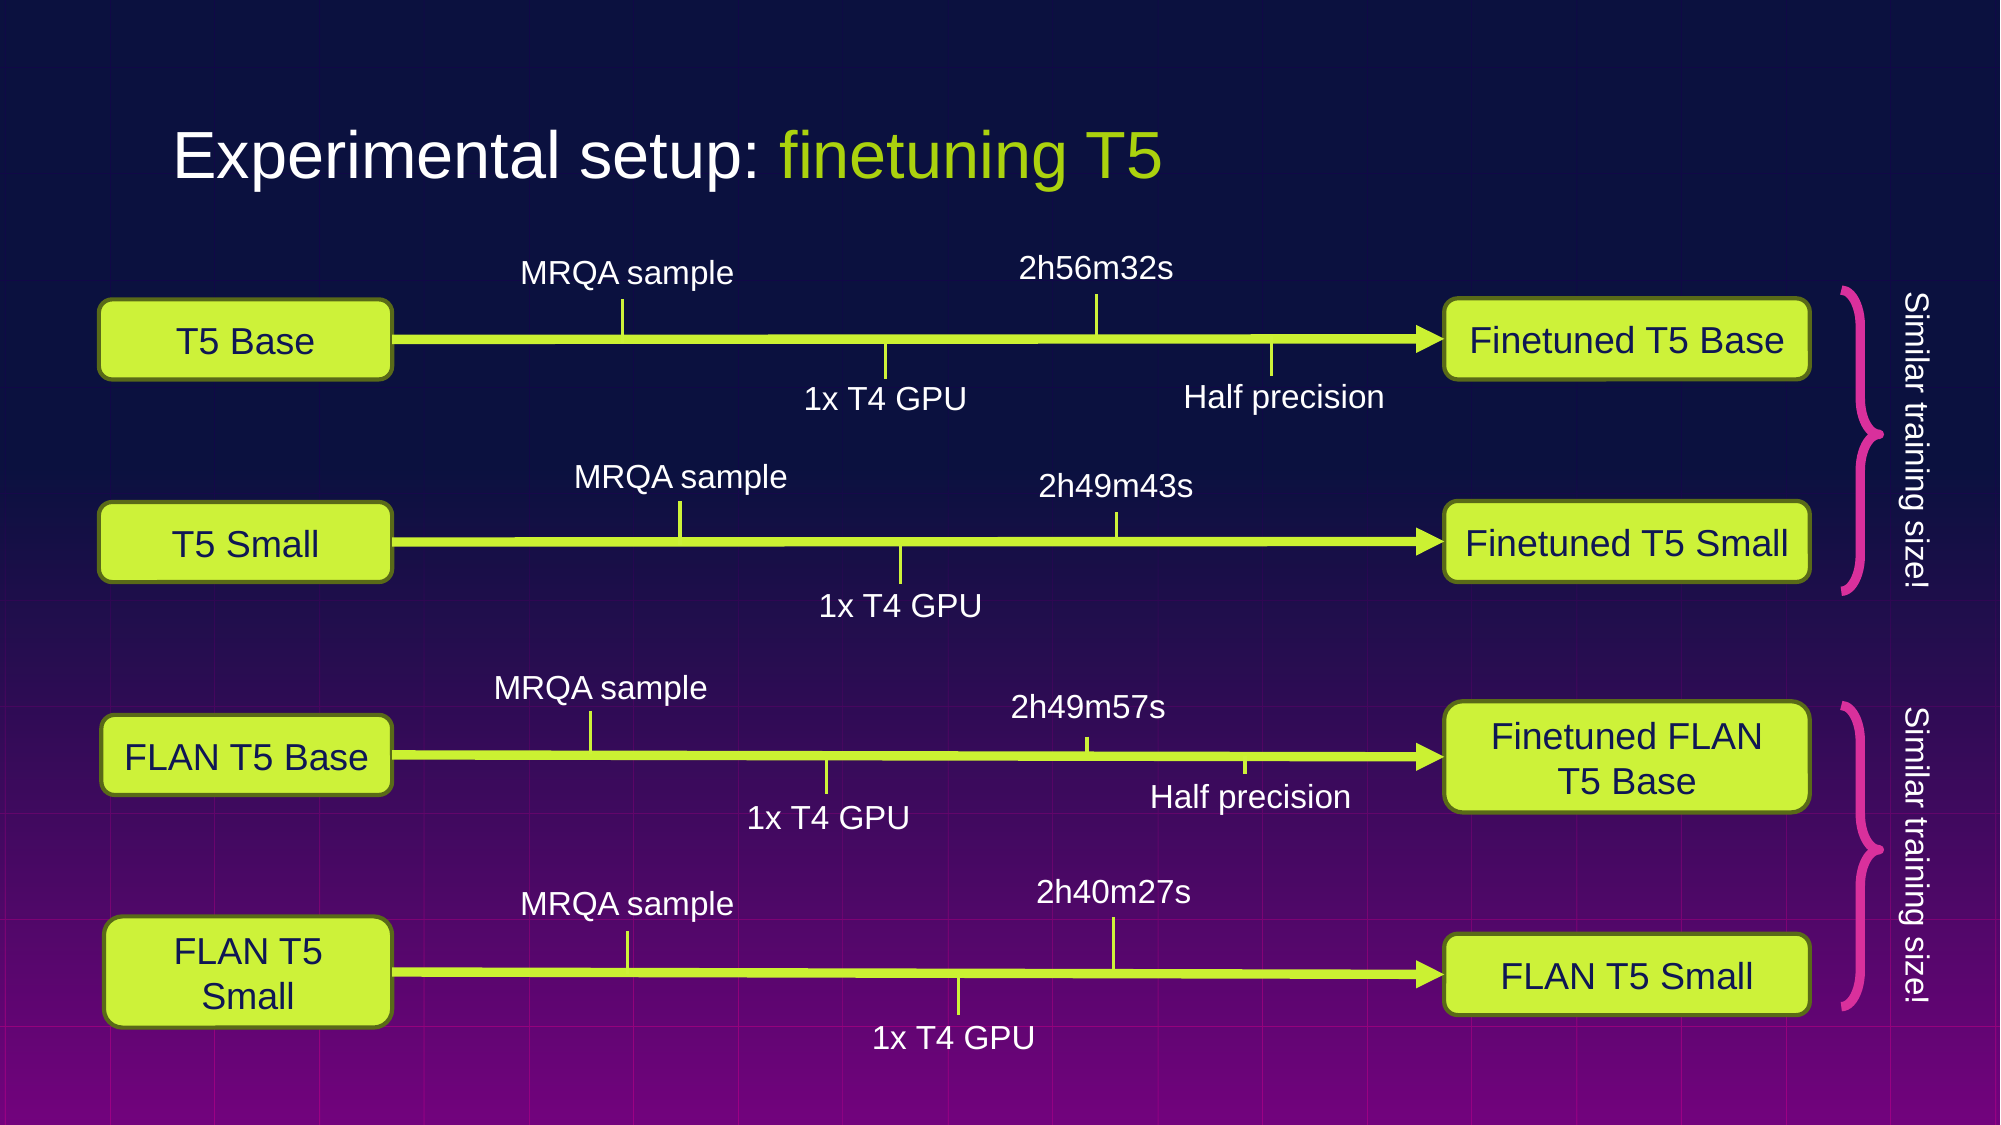

# Experimental setup: finetuning T5
2h56m32s
MRQA sample

Finetuned T5 Base
T5 Base
Half precision
1x T4 GPU
Similar training size!
MRQA sample
2h49m43s
Finetuned T5 Small
T5 Small
1x T4 GPU
MRQA sample
2h49m57s
Finetuned FLAN T5 Base

FLAN T5 Base
Half precision
1x T4 GPU
Similar training size!
2h40m27s
MRQA sample
FLAN T5 Small
FLAN T5 Small
1x T4 GPU